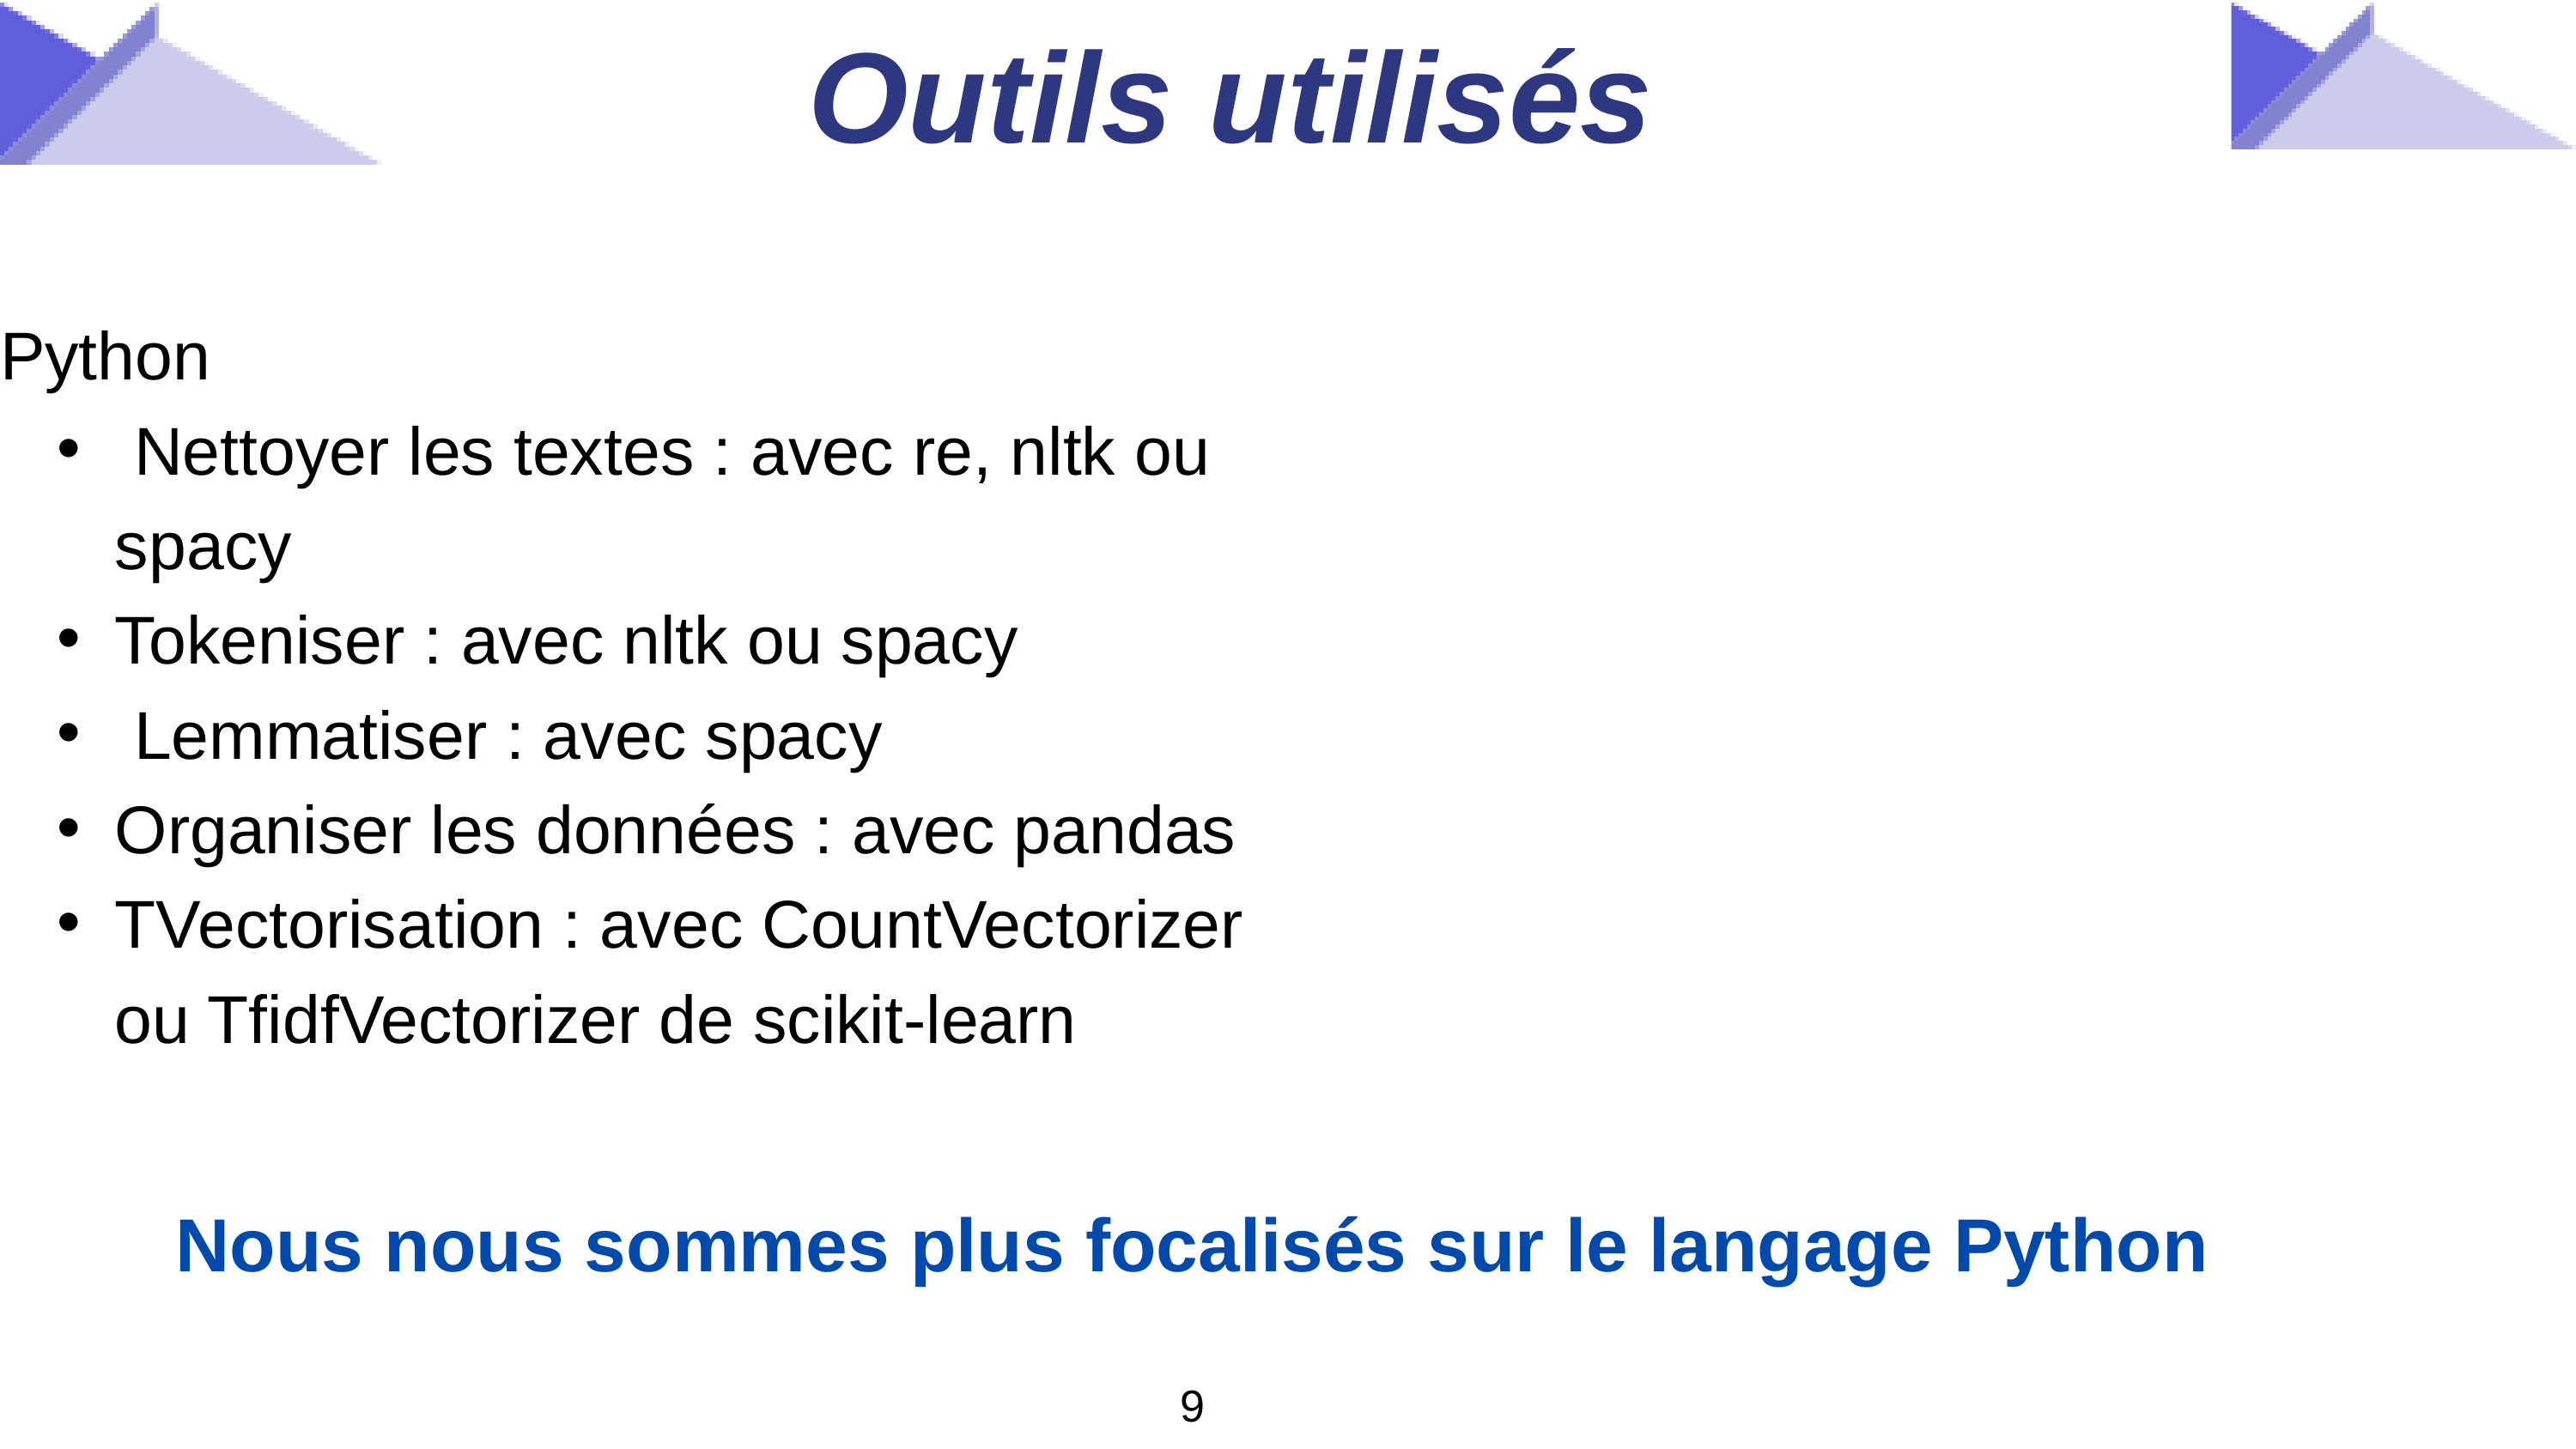

Outils utilisés

Python
 Nettoyer les textes : avec re, nltk ou spacy
Tokeniser : avec nltk ou spacy
 Lemmatiser : avec spacy
Organiser les données : avec pandas
TVectorisation : avec CountVectorizer ou TfidfVectorizer de scikit-learn

Nous nous sommes plus focalisés sur le langage Python
9